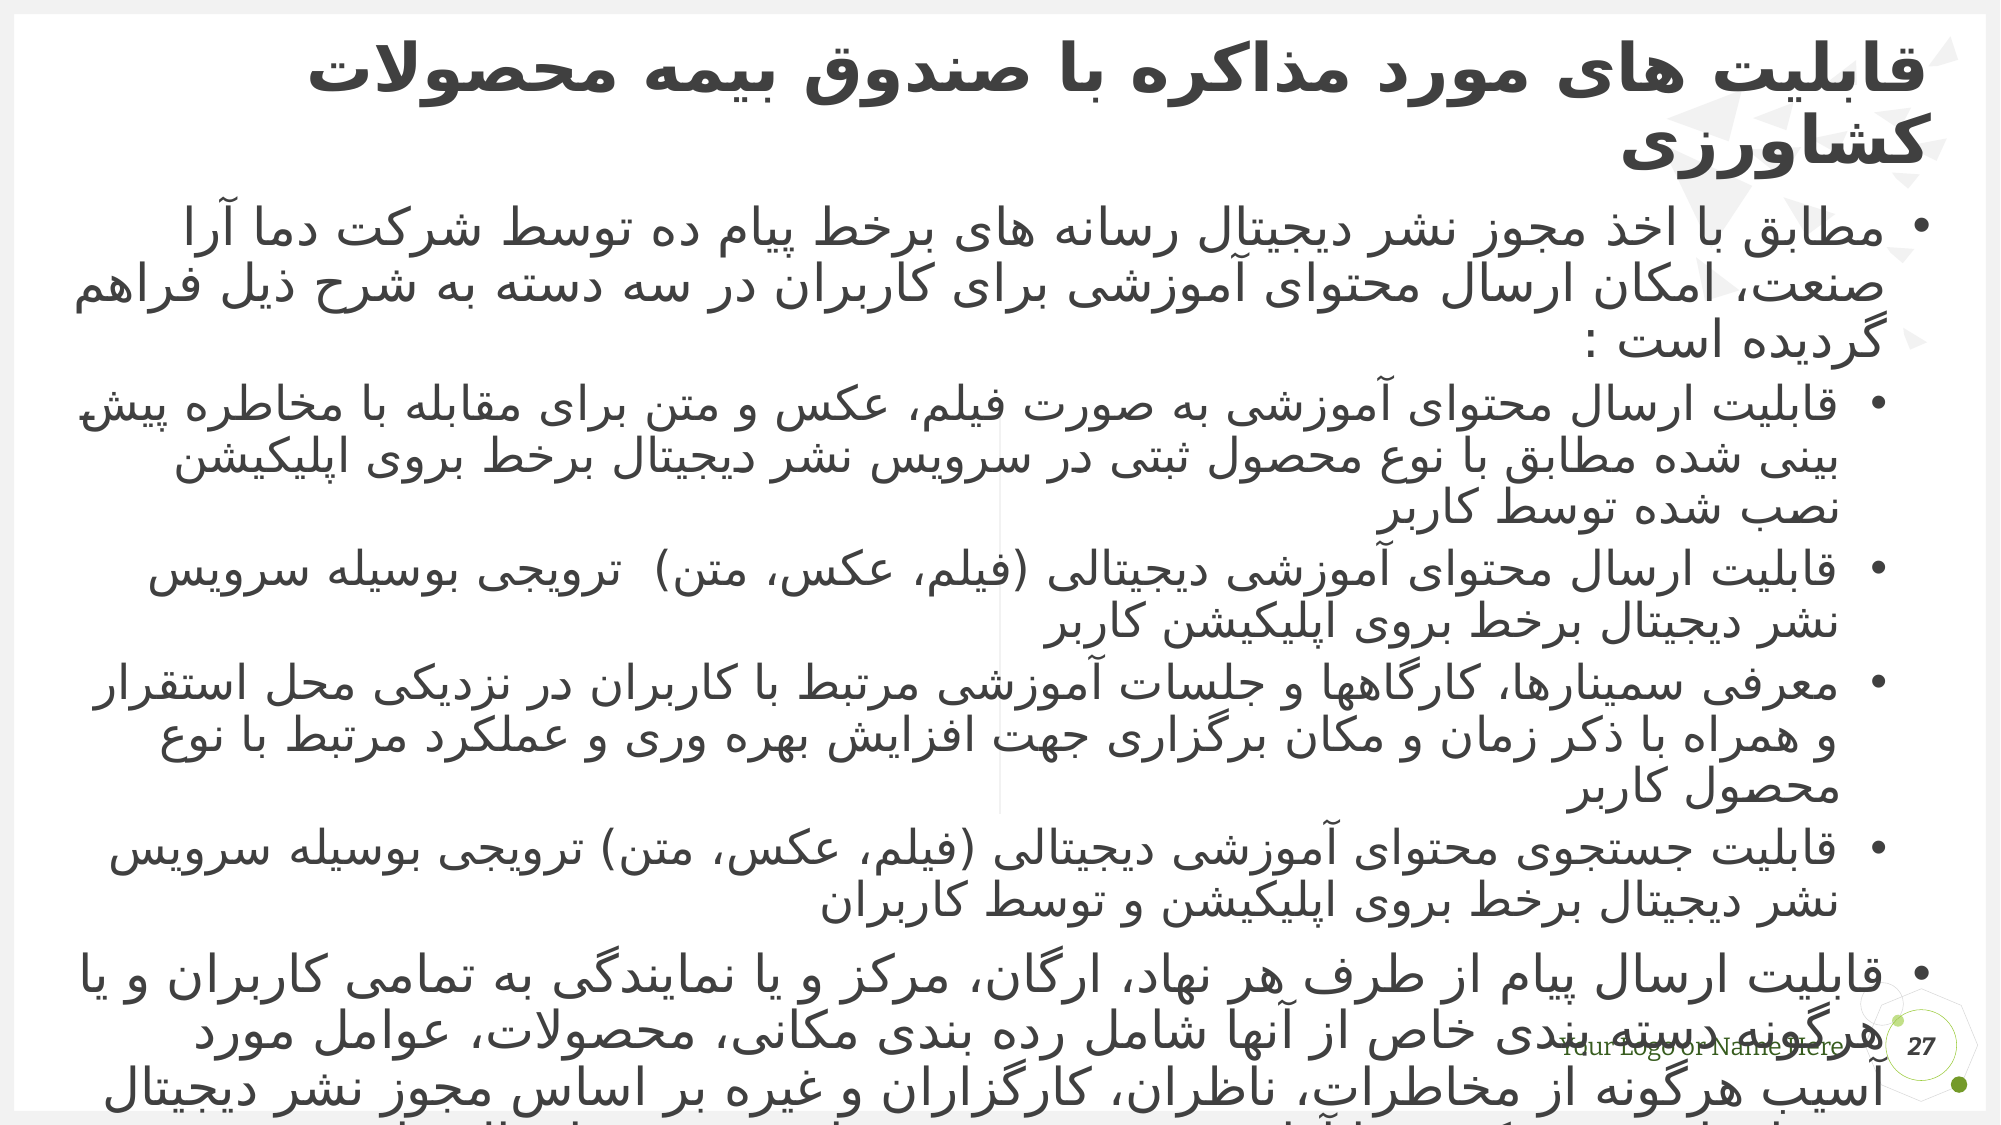

# قابلیت های مورد مذاکره با صندوق بیمه محصولات کشاورزی
مطابق با اخذ مجوز نشر دیجیتال رسانه های برخط پیام ده توسط شرکت دما آرا صنعت، امکان ارسال محتوای آموزشی برای کاربران در سه دسته به شرح ذیل فراهم گردیده است :
قابلیت ارسال محتوای آموزشی به صورت فیلم، عکس و متن برای مقابله با مخاطره پیش بینی شده مطابق با نوع محصول ثبتی در سرویس نشر دیجیتال برخط بروی اپلیکیشن نصب شده توسط کاربر
قابلیت ارسال محتوای آموزشی دیجیتالی (فیلم، عکس، متن)  ترویجی بوسیله سرویس نشر دیجیتال برخط بروی اپلیکیشن کاربر
معرفی سمینارها، کارگاهها و جلسات آموزشی مرتبط با کاربران در نزدیکی محل استقرار و همراه با ذکر زمان و مکان برگزاری جهت افزایش بهره وری و عملکرد مرتبط با نوع محصول کاربر
قابلیت جستجوی محتوای آموزشی دیجیتالی (فیلم، عکس، متن) ترویجی بوسیله سرویس نشر دیجیتال برخط بروی اپلیکیشن و توسط کاربران
قابلیت ارسال پیام از طرف هر نهاد، ارگان، مرکز و یا نمایندگی به تمامی کاربران و یا هرگونه دسته بندی خاص از آنها شامل رده بندی مکانی، محصولات، عوامل مورد آسیب هرگونه از مخاطرات، ناظران، کارگزاران و غیره بر اساس مجوز نشر دیجیتال برخط پیام ده شرکت دما آرا صنعت، بدون دربر داشتن هزینه انتقال پیام
27